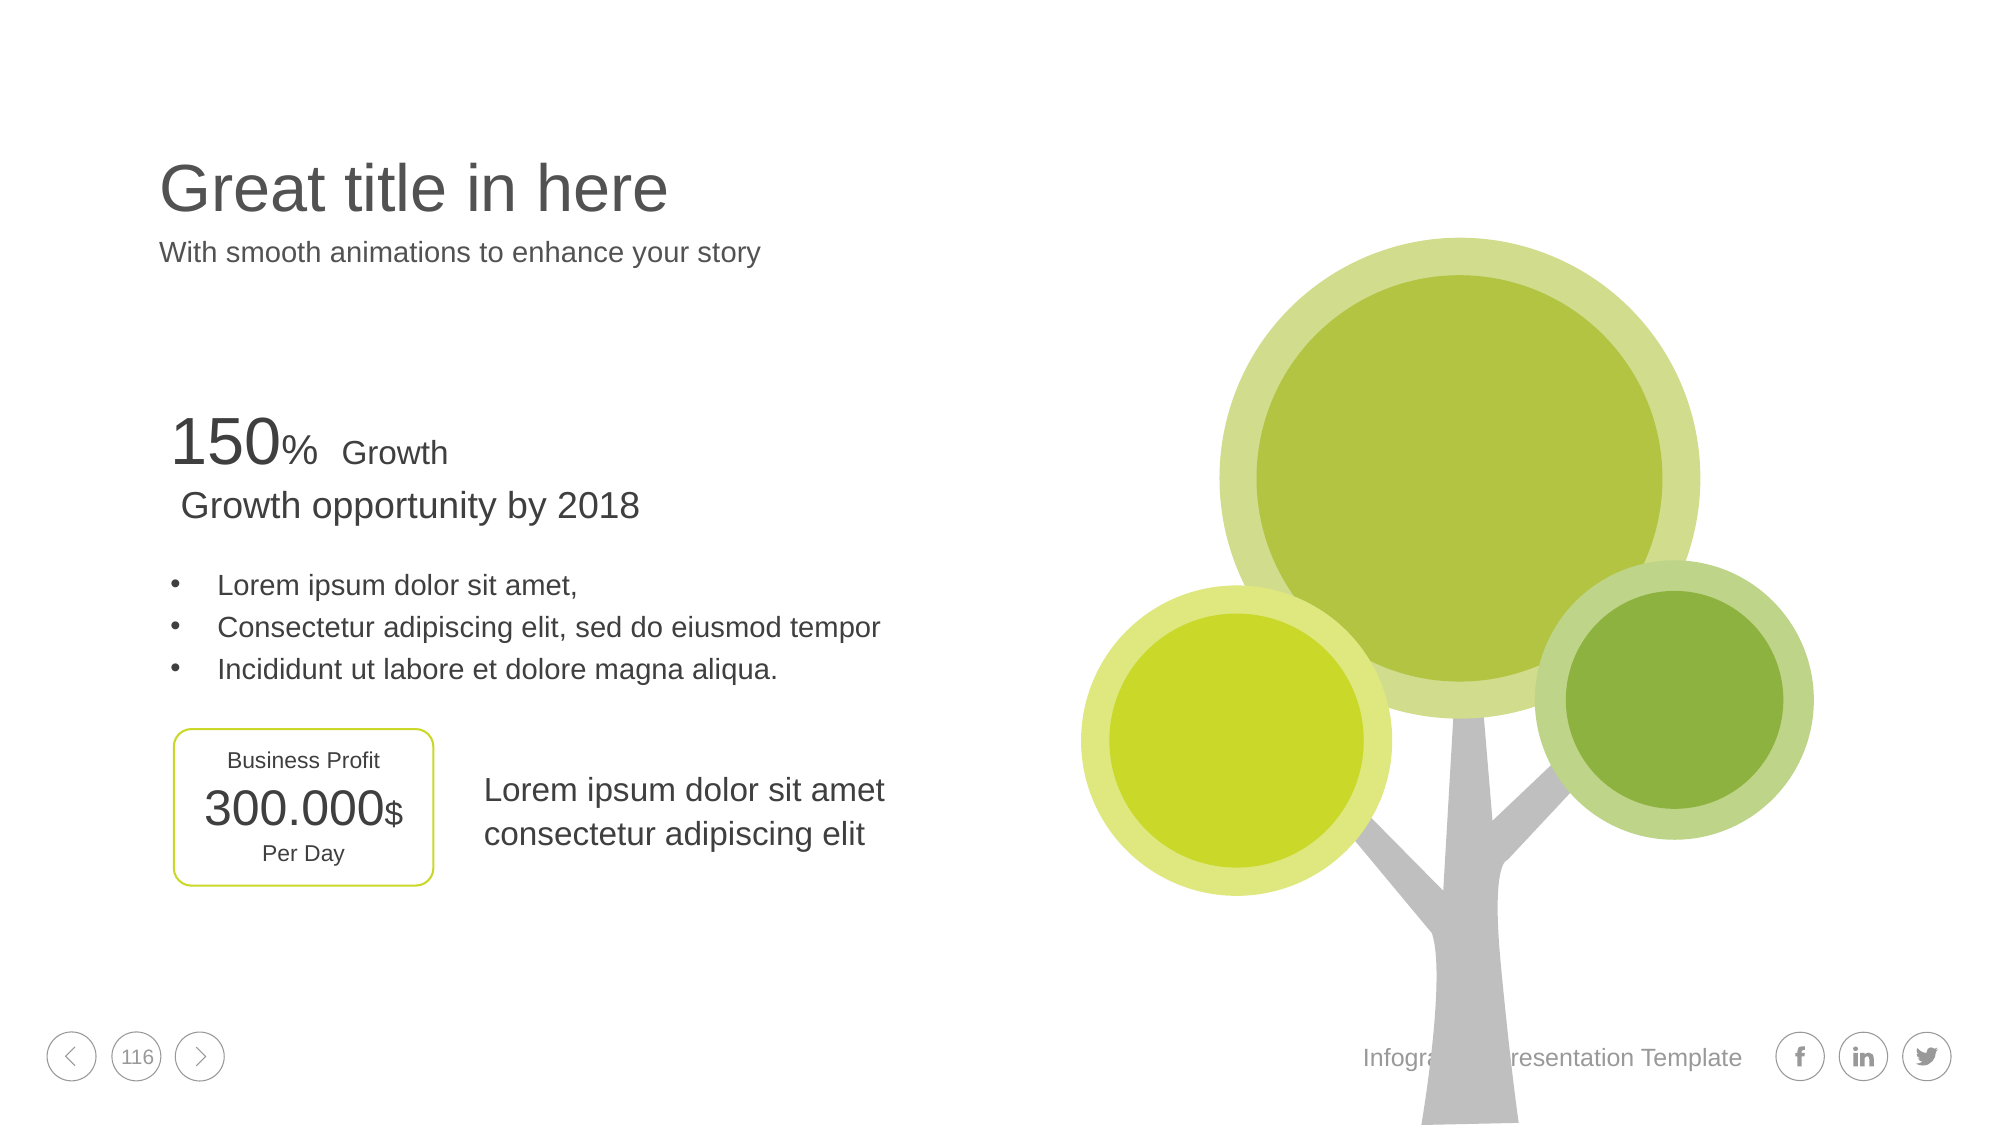

Great title in here
With smooth animations to enhance your story

150% Growth
Growth opportunity by 2018
Lorem ipsum dolor sit amet,
Consectetur adipiscing elit, sed do eiusmod tempor
Incididunt ut labore et dolore magna aliqua.

Business Profit
300.000$
Per Day
Lorem ipsum dolor sit amet consectetur adipiscing elit
116